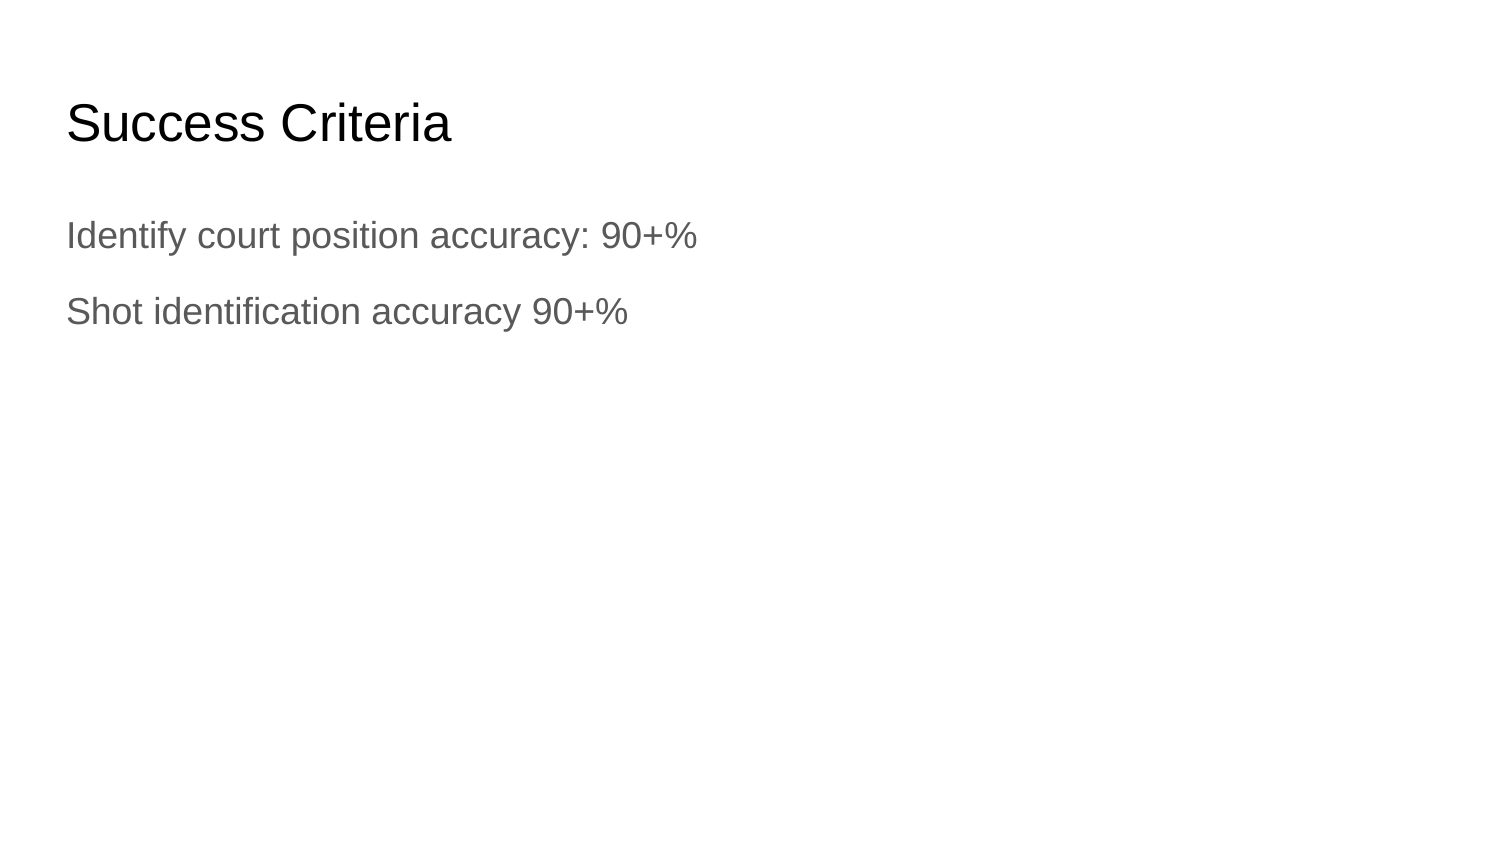

# Success Criteria
Identify court position accuracy: 90+%
Shot identification accuracy 90+%